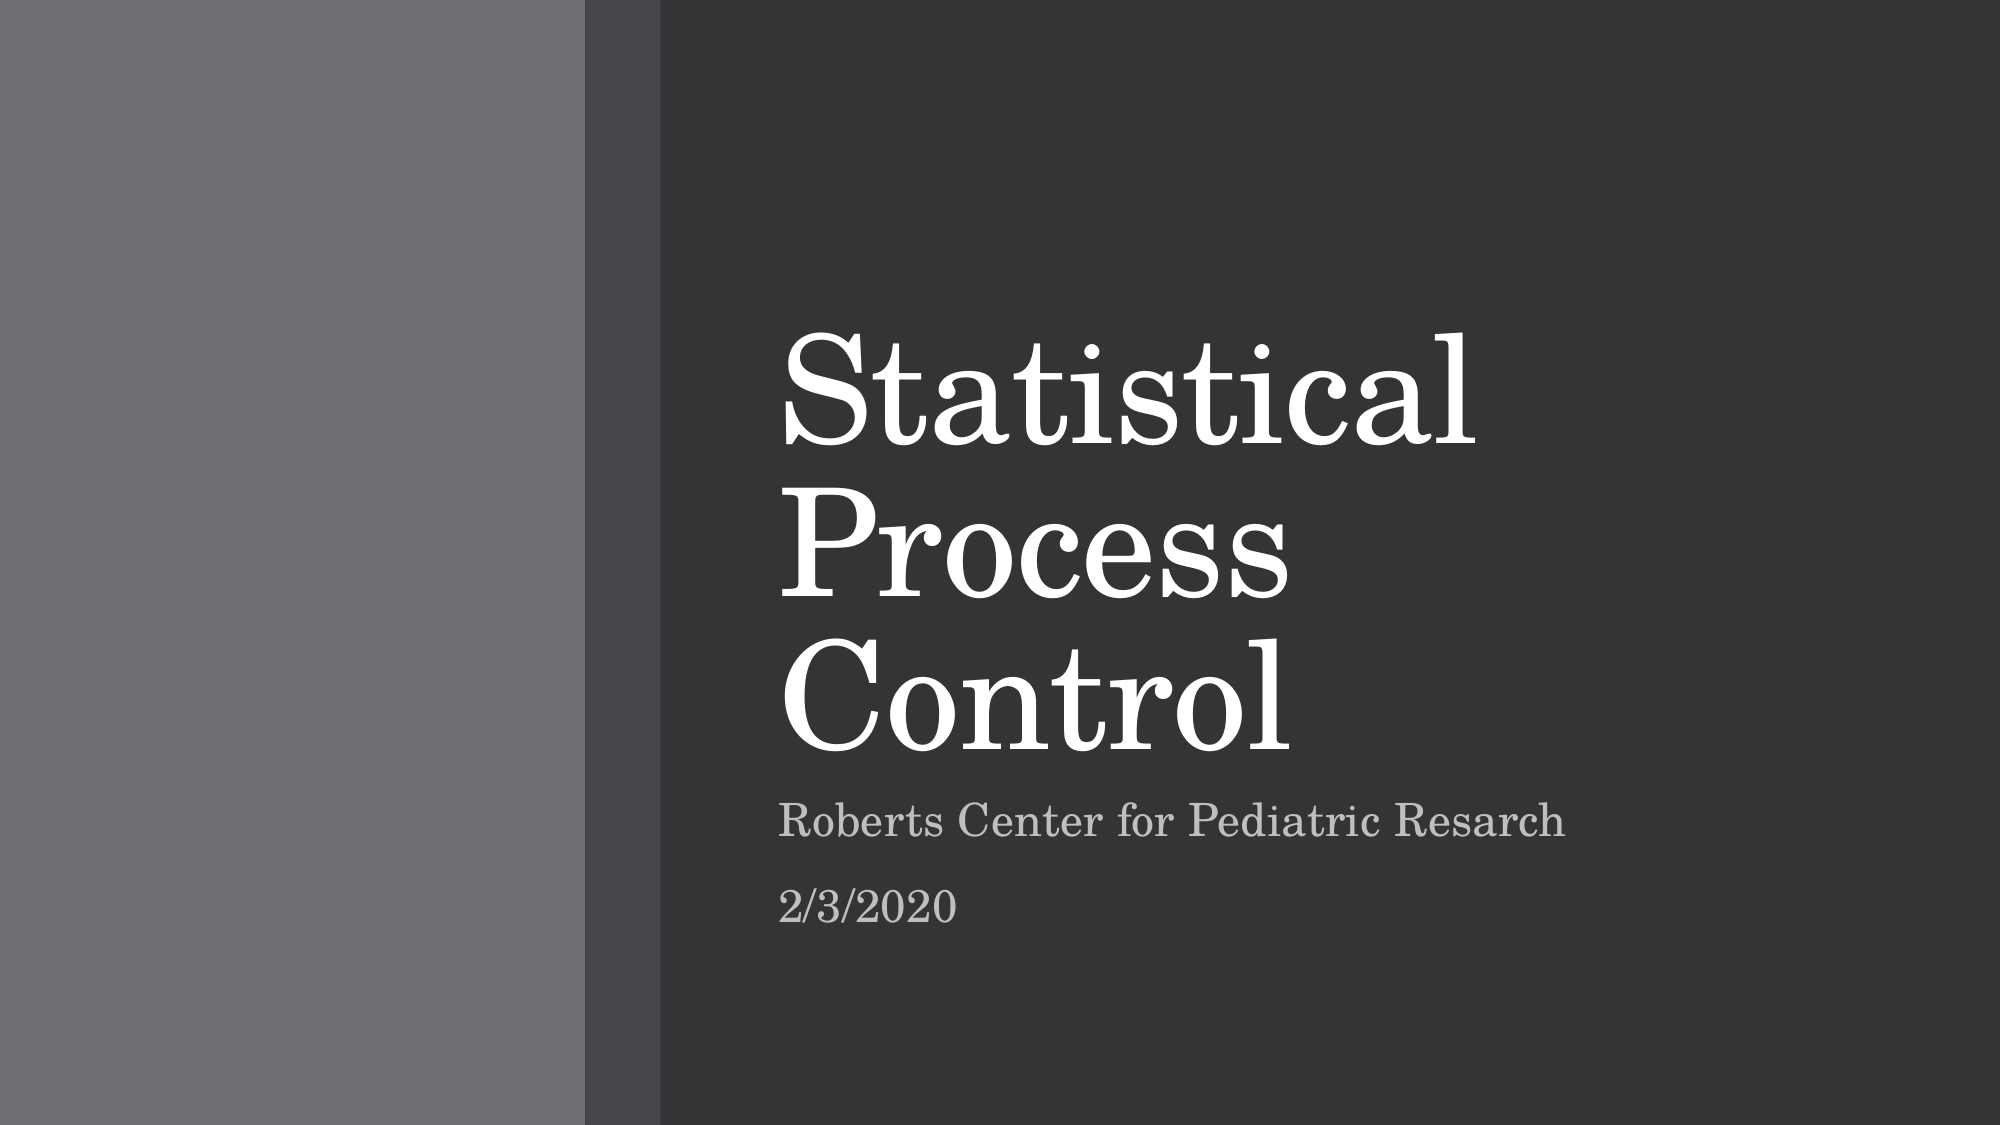

# Statistical Process Control
Roberts Center for Pediatric Resarch
2/3/2020